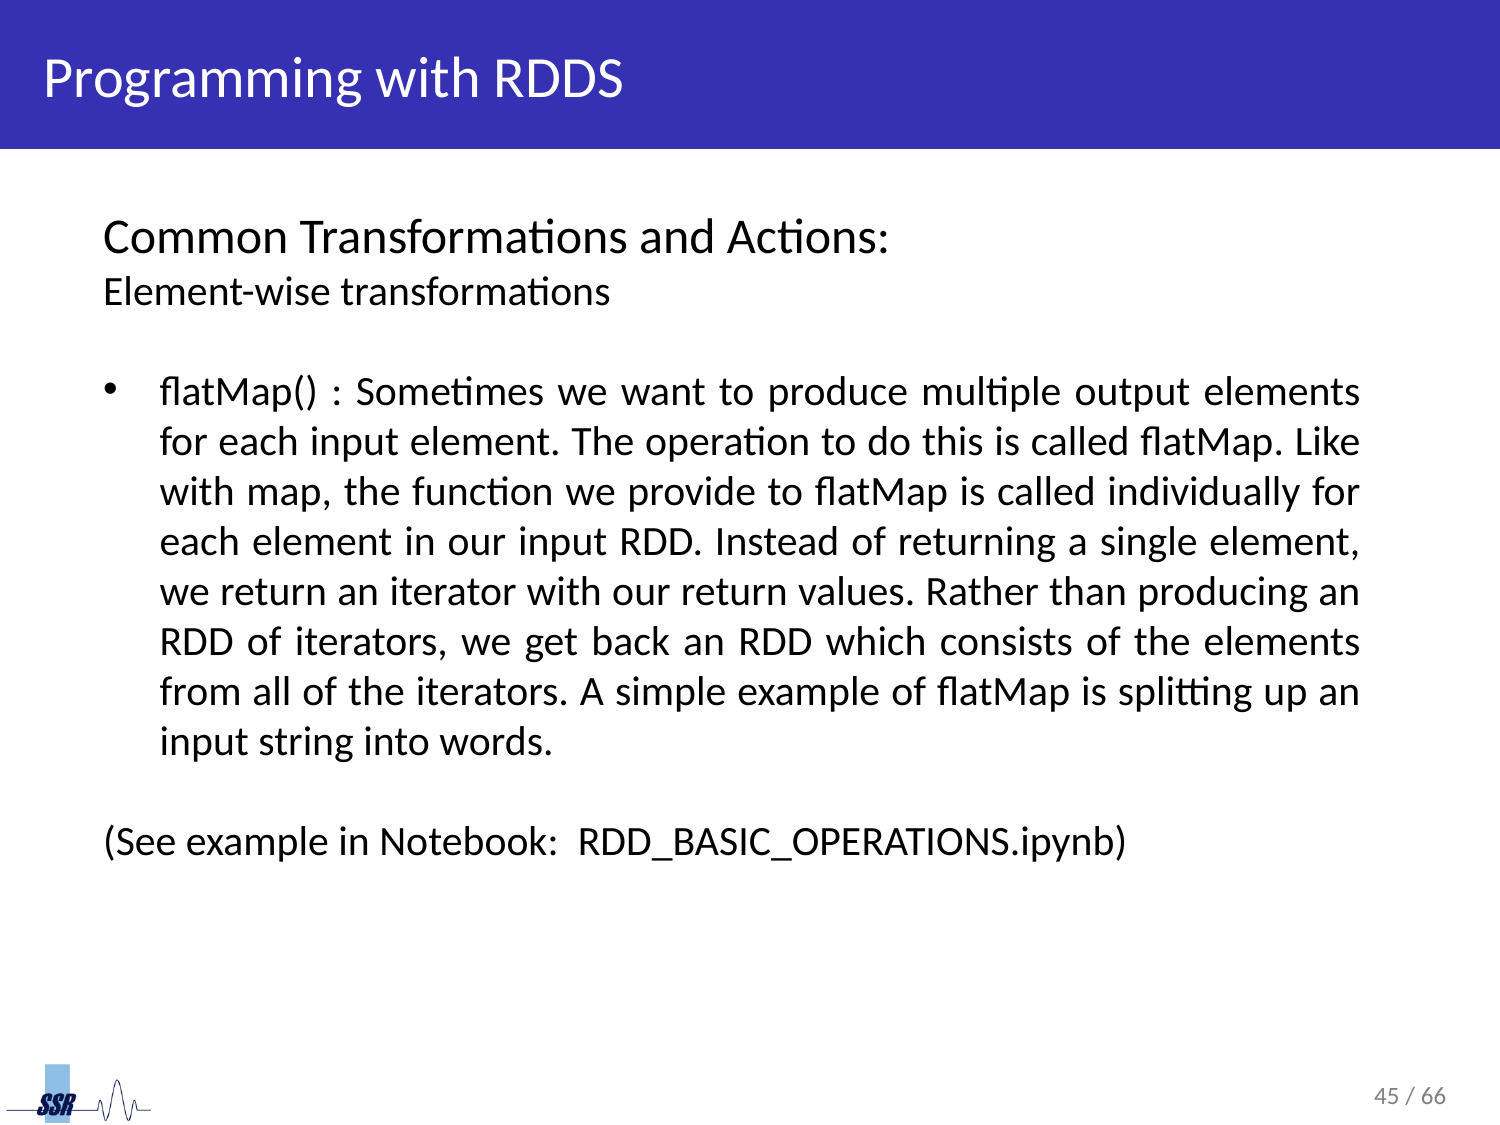

# Programming with RDDS
Common Transformations and Actions:
Element-wise transformations
flatMap() : Sometimes we want to produce multiple output elements for each input element. The operation to do this is called flatMap. Like with map, the function we provide to flatMap is called individually for each element in our input RDD. Instead of returning a single element, we return an iterator with our return values. Rather than producing an RDD of iterators, we get back an RDD which consists of the elements from all of the iterators. A simple example of flatMap is splitting up an input string into words.
(See example in Notebook:  RDD_BASIC_OPERATIONS.ipynb)